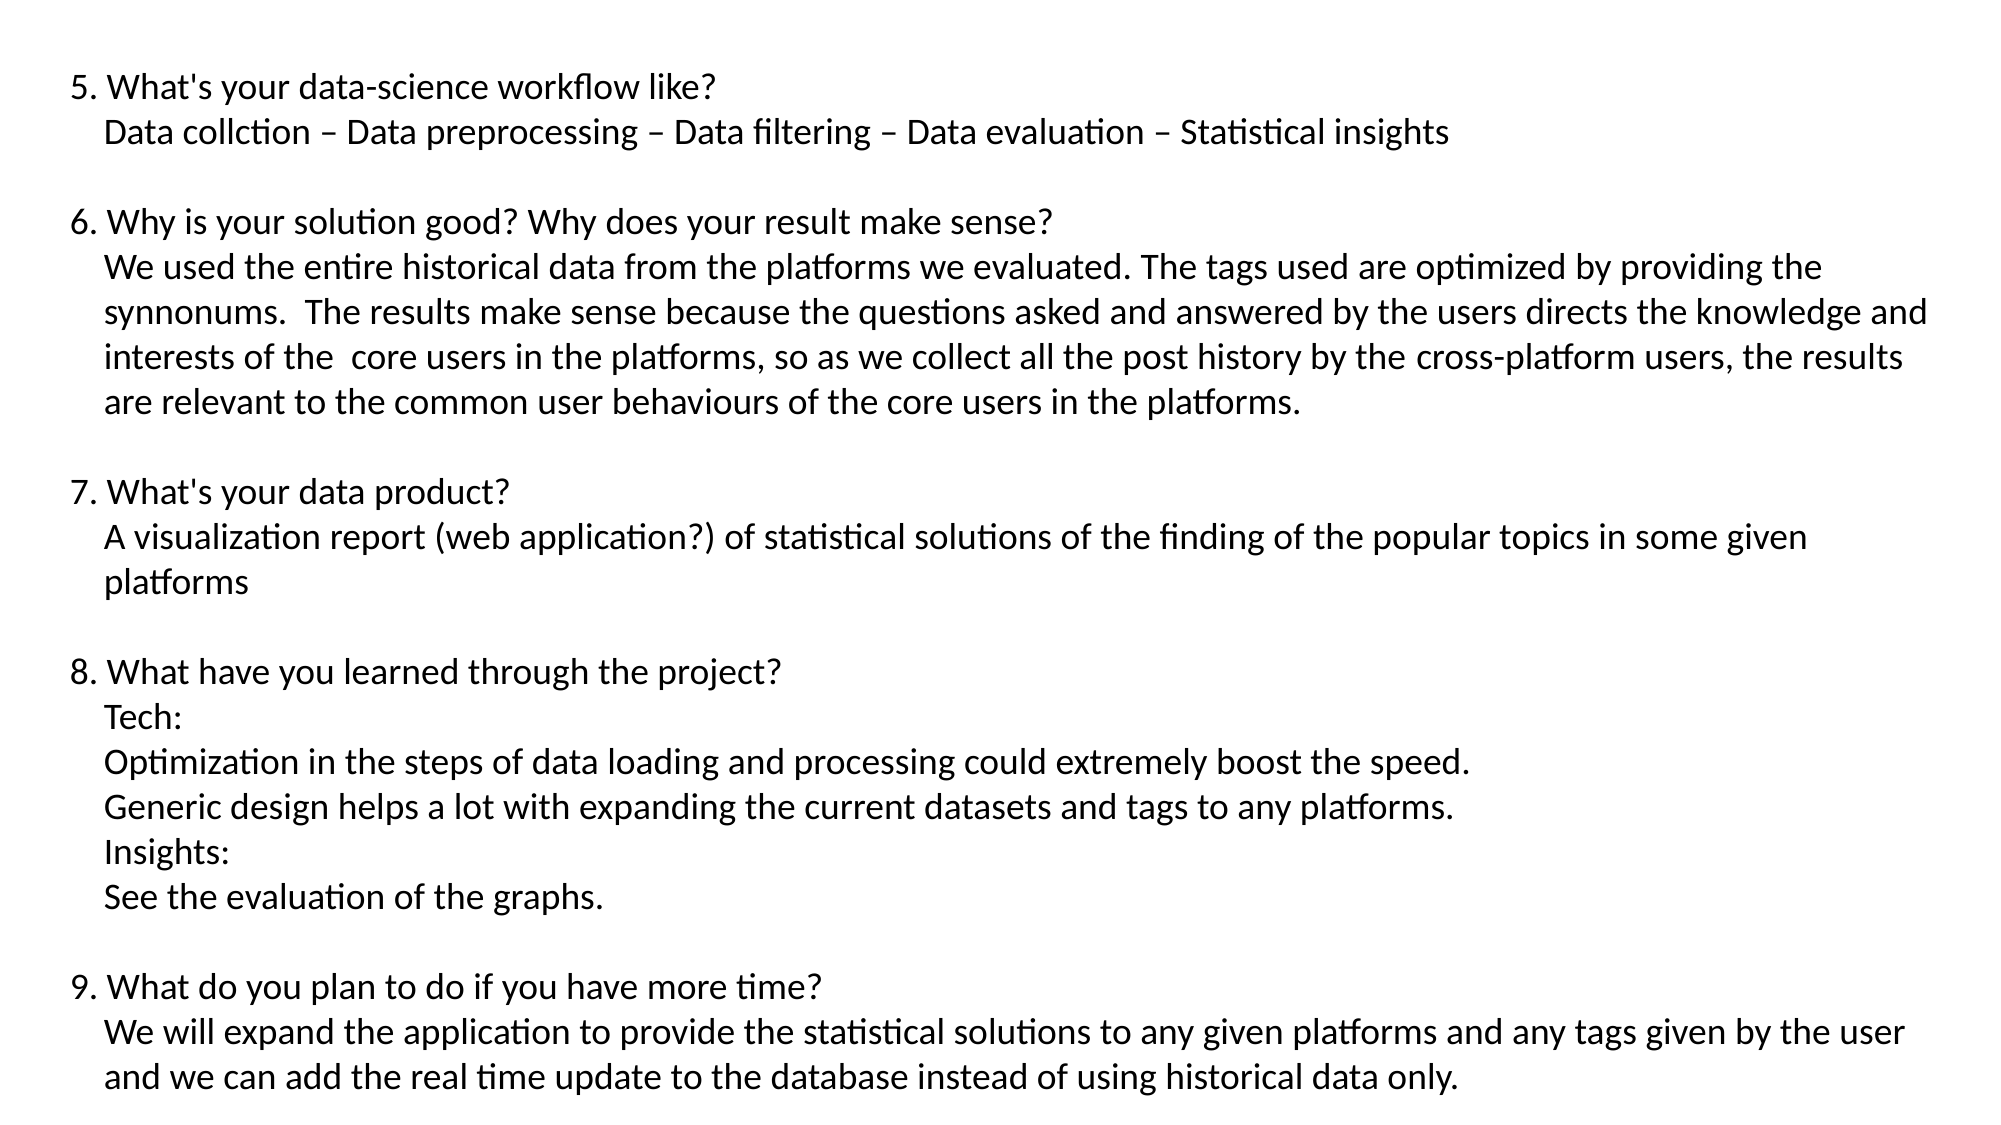

5. What's your data-science workflow like?
    Data collction – Data preprocessing – Data filtering – Data evaluation – Statistical insights

6. Why is your solution good? Why does your result make sense?
    We used the entire historical data from the platforms we evaluated. The tags used are optimized by providing the
    synnonums.  The results make sense because the questions asked and answered by the users directs the knowledge and
    interests of the  core users in the platforms, so as we collect all the post history by the cross-platform users, the results
    are relevant to the common user behaviours of the core users in the platforms.

7. What's your data product?
    A visualization report (web application?) of statistical solutions of the finding of the popular topics in some given
    platforms

8. What have you learned through the project?
    Tech:
    Optimization in the steps of data loading and processing could extremely boost the speed.
    Generic design helps a lot with expanding the current datasets and tags to any platforms.
    Insights:
    See the evaluation of the graphs.

9. What do you plan to do if you have more time?
    We will expand the application to provide the statistical solutions to any given platforms and any tags given by the user
    and we can add the real time update to the database instead of using historical data only.